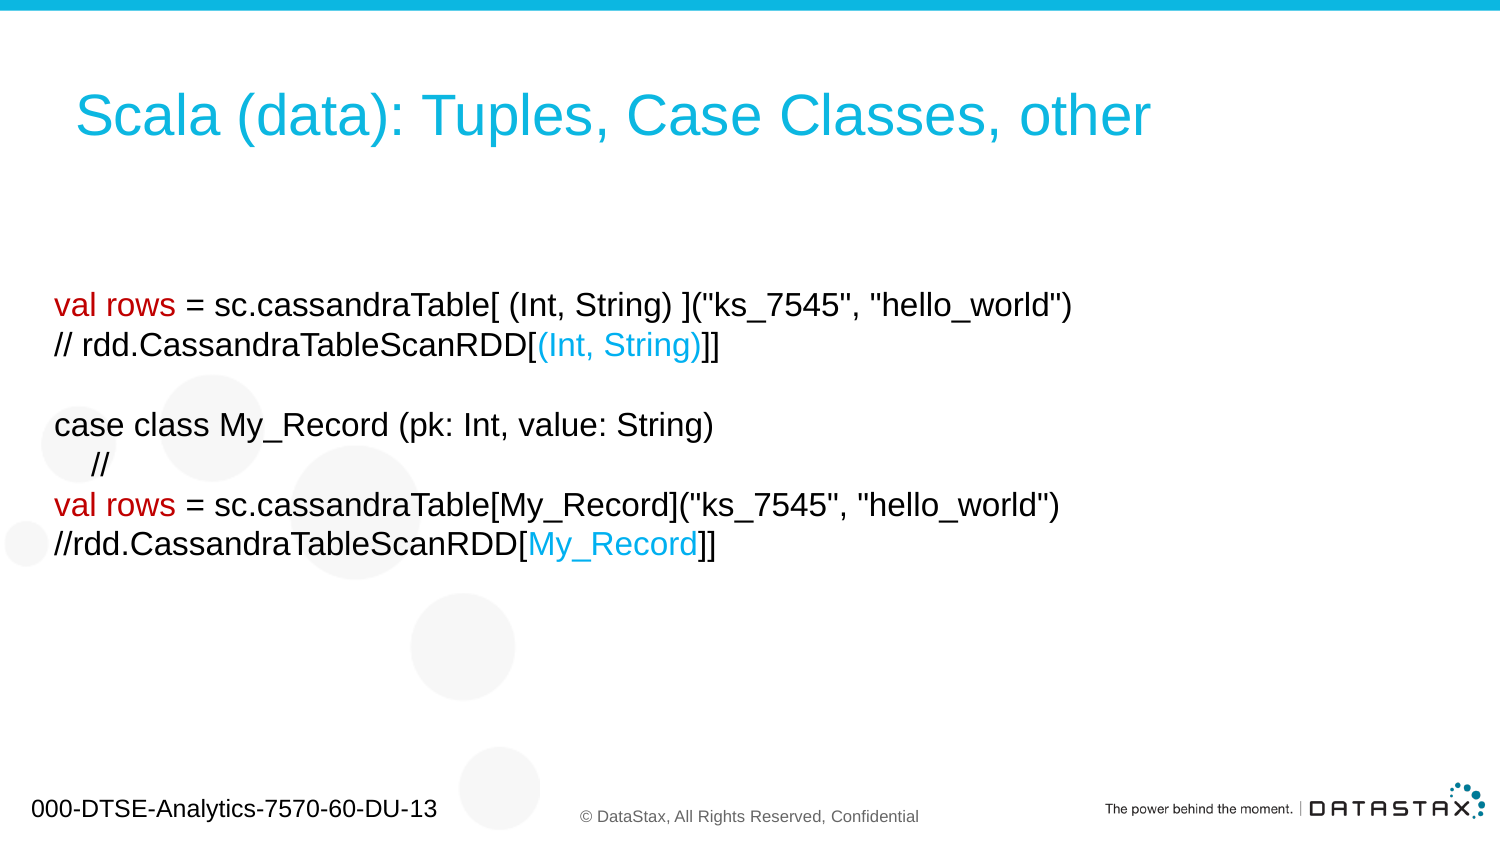

# Scala (data): Tuples, Case Classes, other
val rows = sc.cassandraTable[ (Int, String) ]("ks_7545", "hello_world")
// rdd.CassandraTableScanRDD[(Int, String)]]

case class My_Record (pk: Int, value: String)
    //
val rows = sc.cassandraTable[My_Record]("ks_7545", "hello_world")
//rdd.CassandraTableScanRDD[My_Record]]
000-DTSE-Analytics-7570-60-DU-13